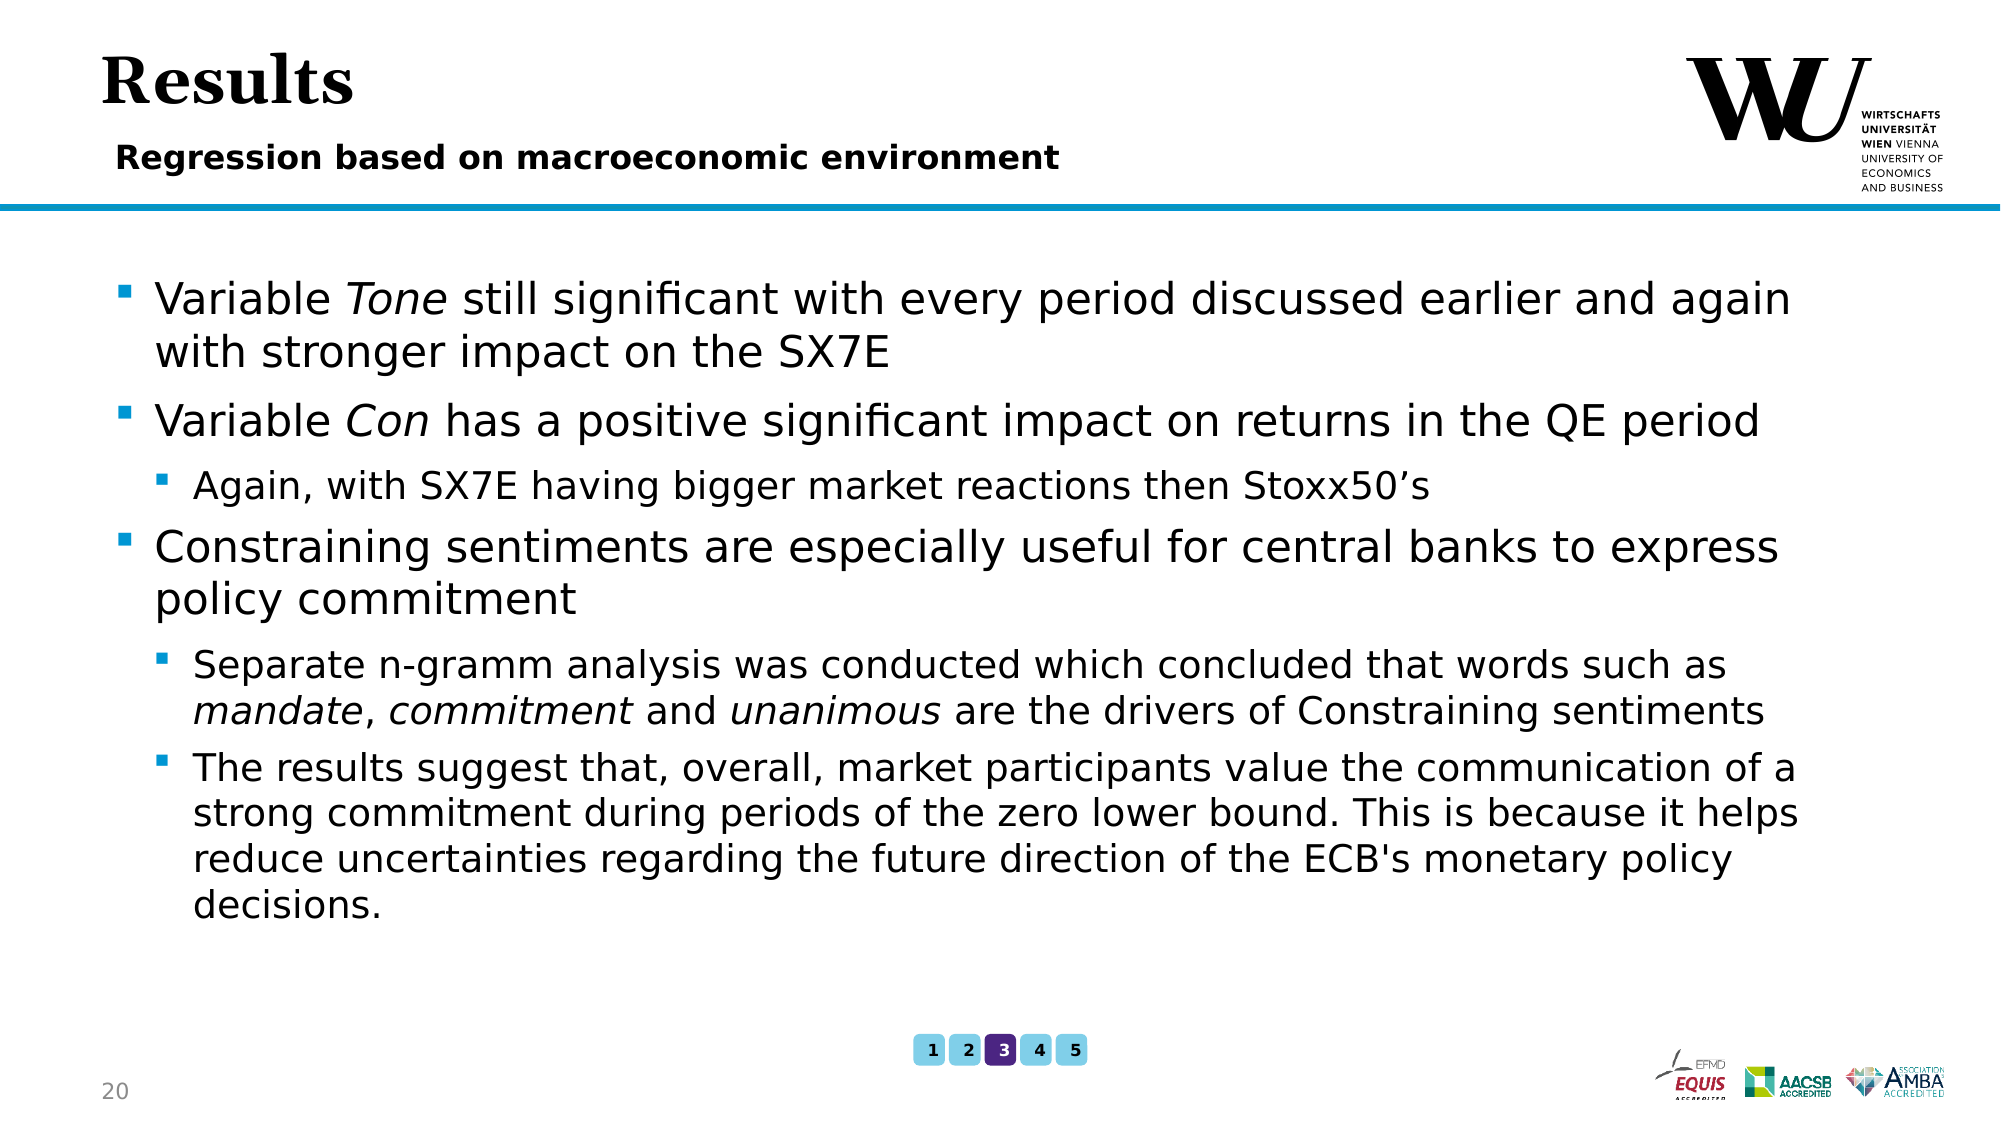

Results
Regression based on macroeconomic environment
Variable Tone still significant with every period discussed earlier and again with stronger impact on the SX7E
Variable Con has a positive significant impact on returns in the QE period
Again, with SX7E having bigger market reactions then Stoxx50’s
Constraining sentiments are especially useful for central banks to express policy commitment
Separate n-gramm analysis was conducted which concluded that words such as mandate, commitment and unanimous are the drivers of Constraining sentiments
The results suggest that, overall, market participants value the communication of a strong commitment during periods of the zero lower bound. This is because it helps reduce uncertainties regarding the future direction of the ECB's monetary policy decisions.

1
2
3
4
5
20